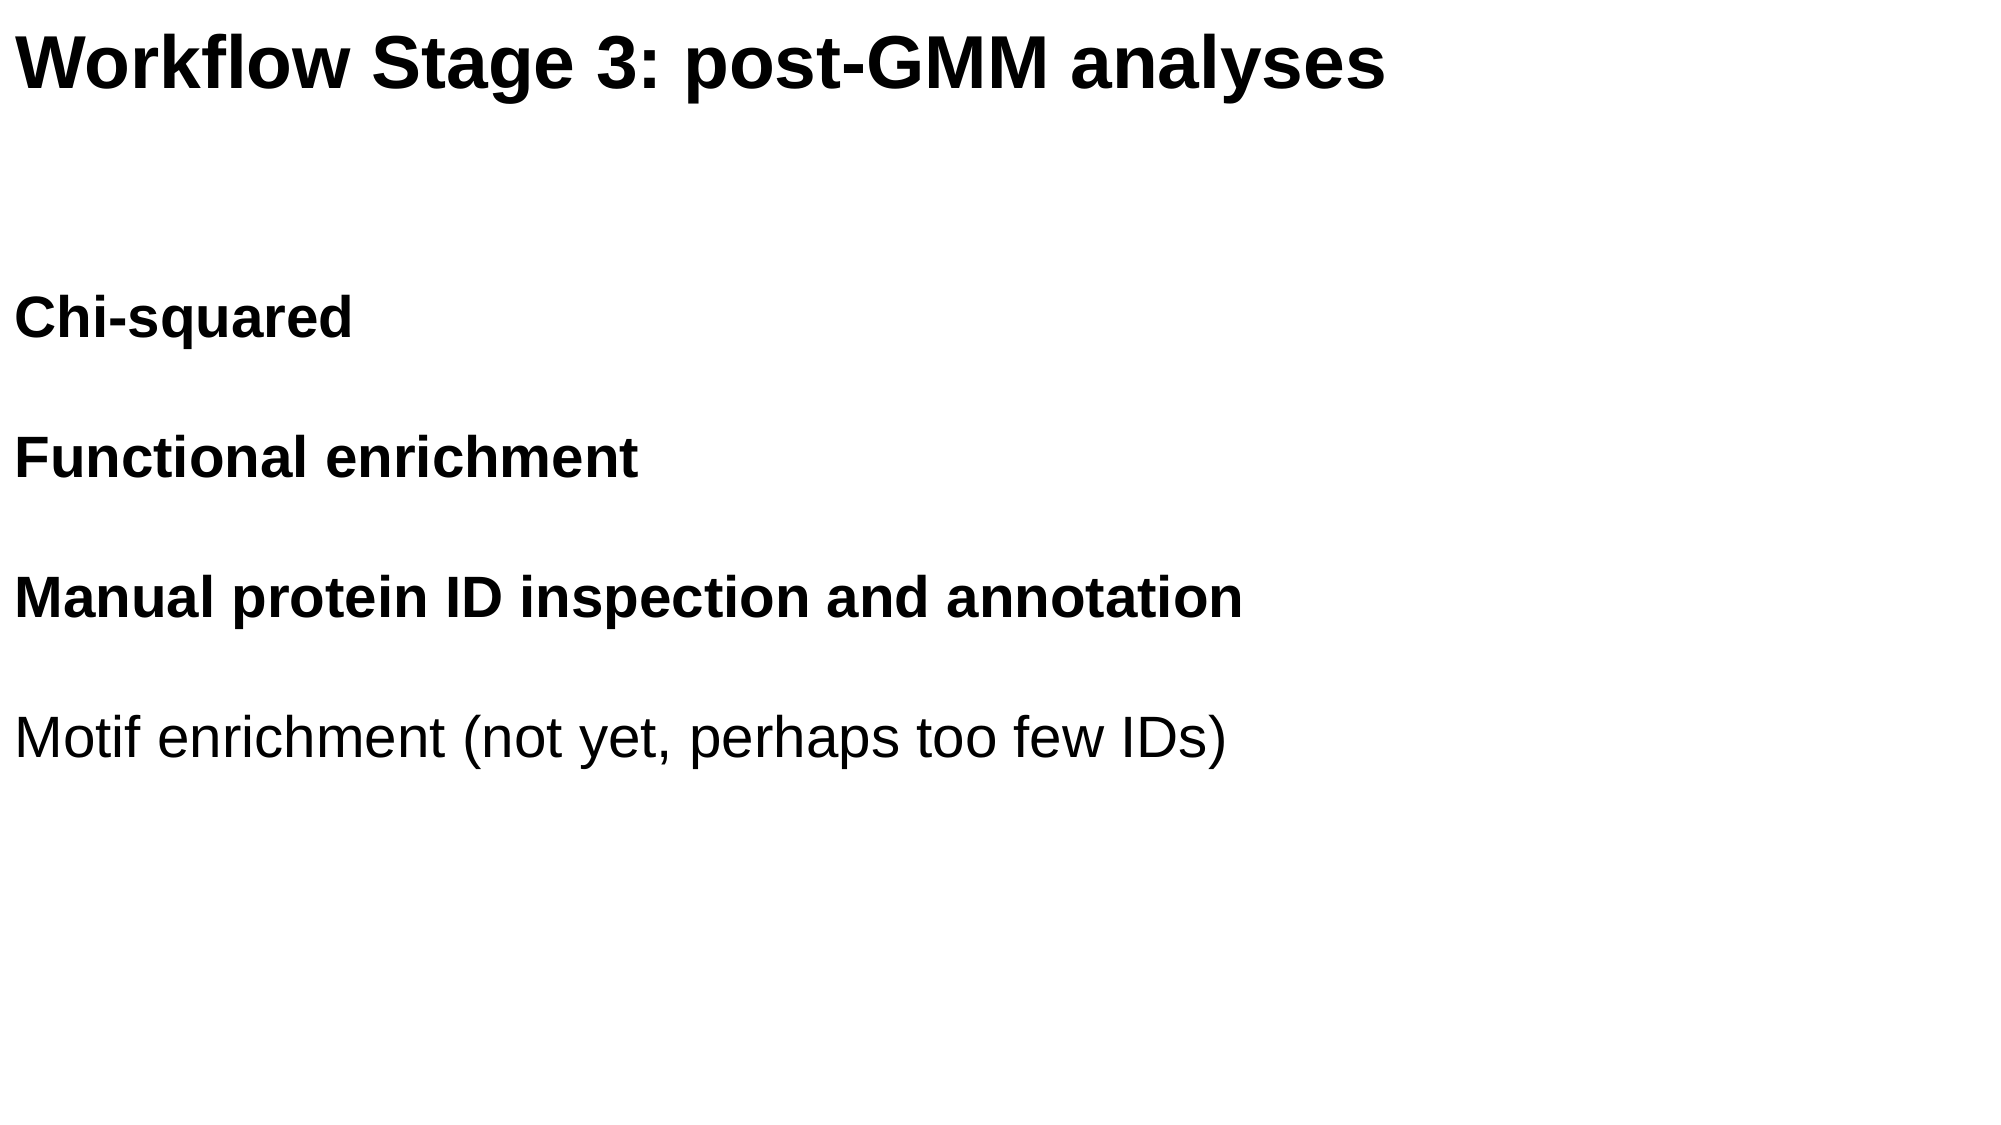

Workflow Stage 3: post-GMM analyses
Chi-squared

Functional enrichment

Manual protein ID inspection and annotation

Motif enrichment (not yet, perhaps too few IDs)